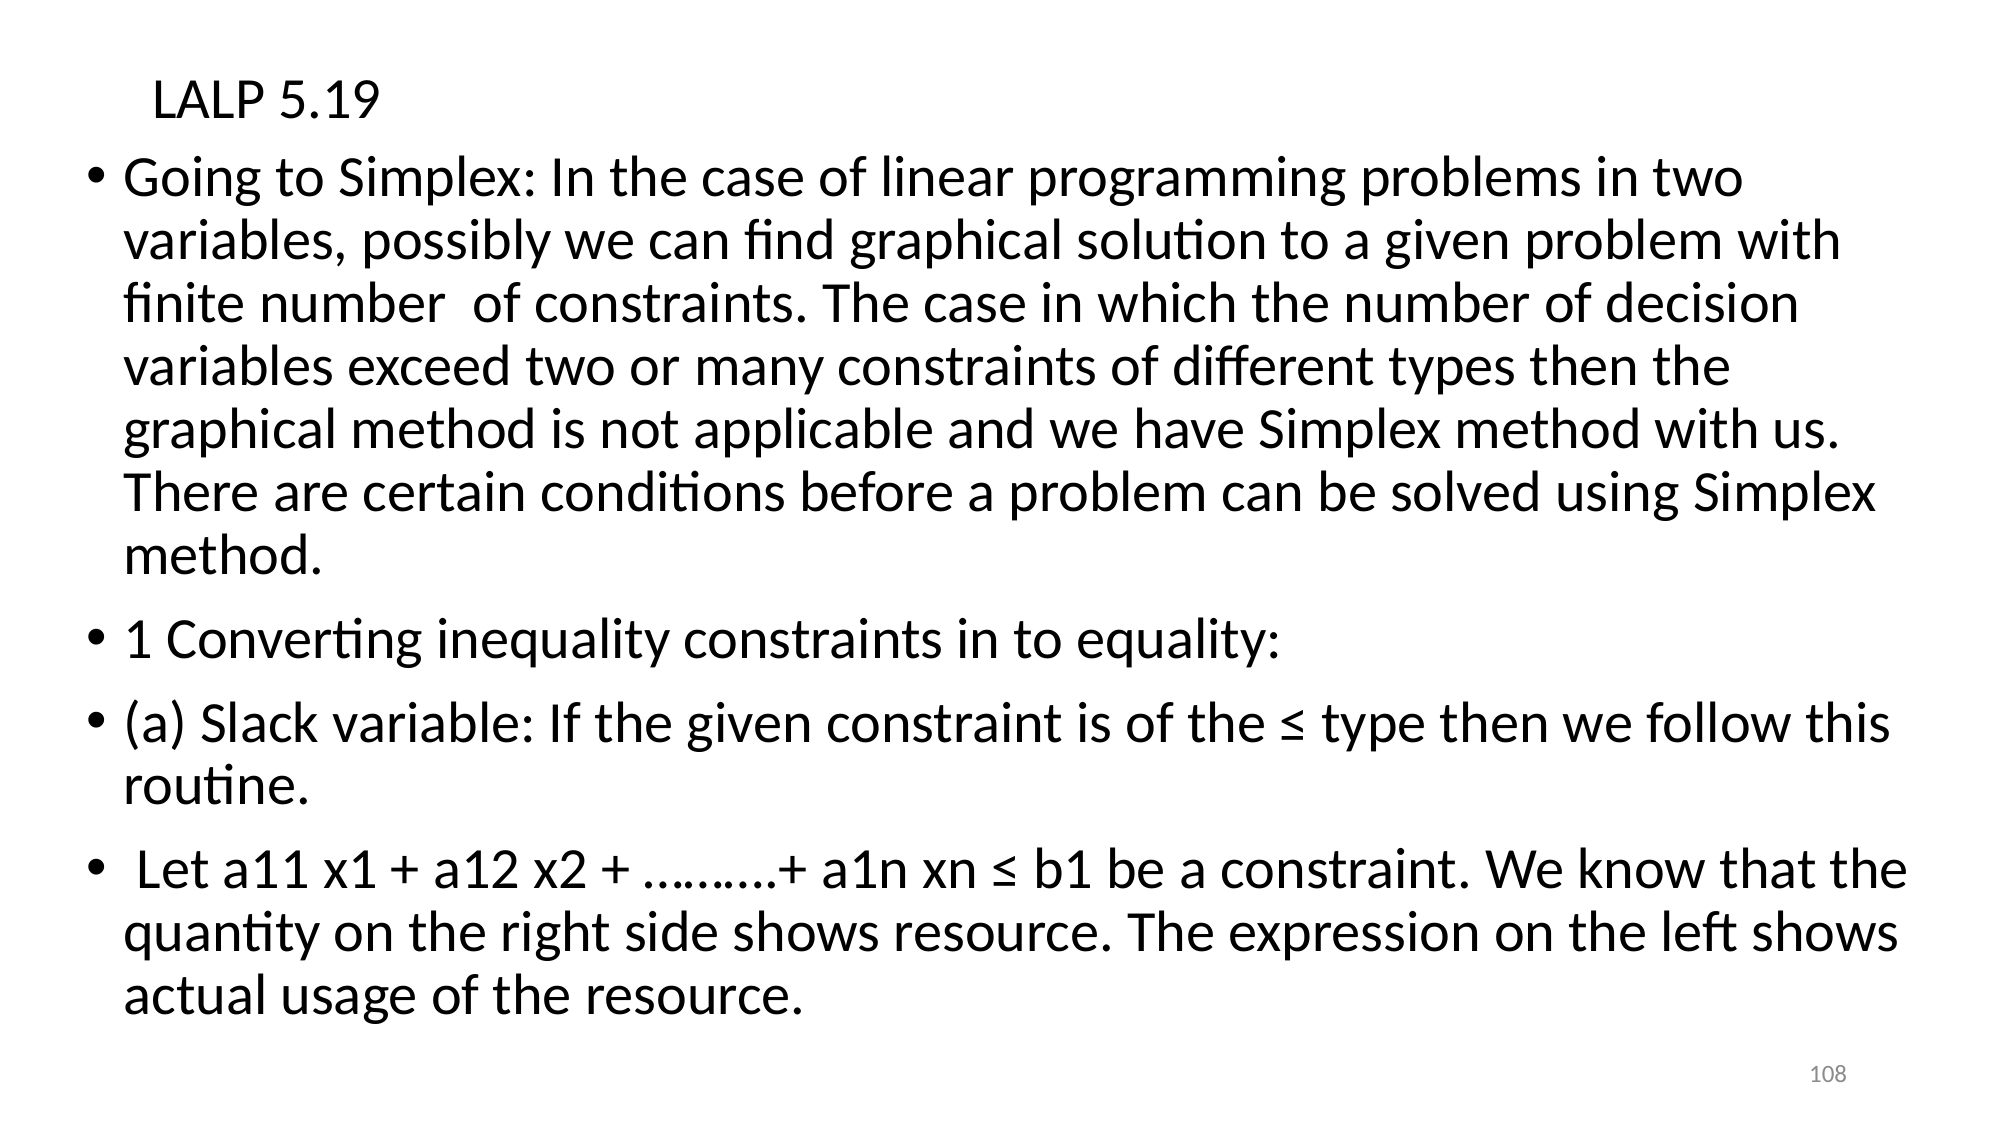

# LALP 5.19
Going to Simplex: In the case of linear programming problems in two variables, possibly we can find graphical solution to a given problem with finite number  of constraints. The case in which the number of decision variables exceed two or many constraints of different types then the graphical method is not applicable and we have Simplex method with us. There are certain conditions before a problem can be solved using Simplex method.
1 Converting inequality constraints in to equality:
(a) Slack variable: If the given constraint is of the ≤ type then we follow this routine.
 Let a11 x1 + a12 x2 + ……….+ a1n xn ≤ b1 be a constraint. We know that the quantity on the right side shows resource. The expression on the left shows actual usage of the resource.
108